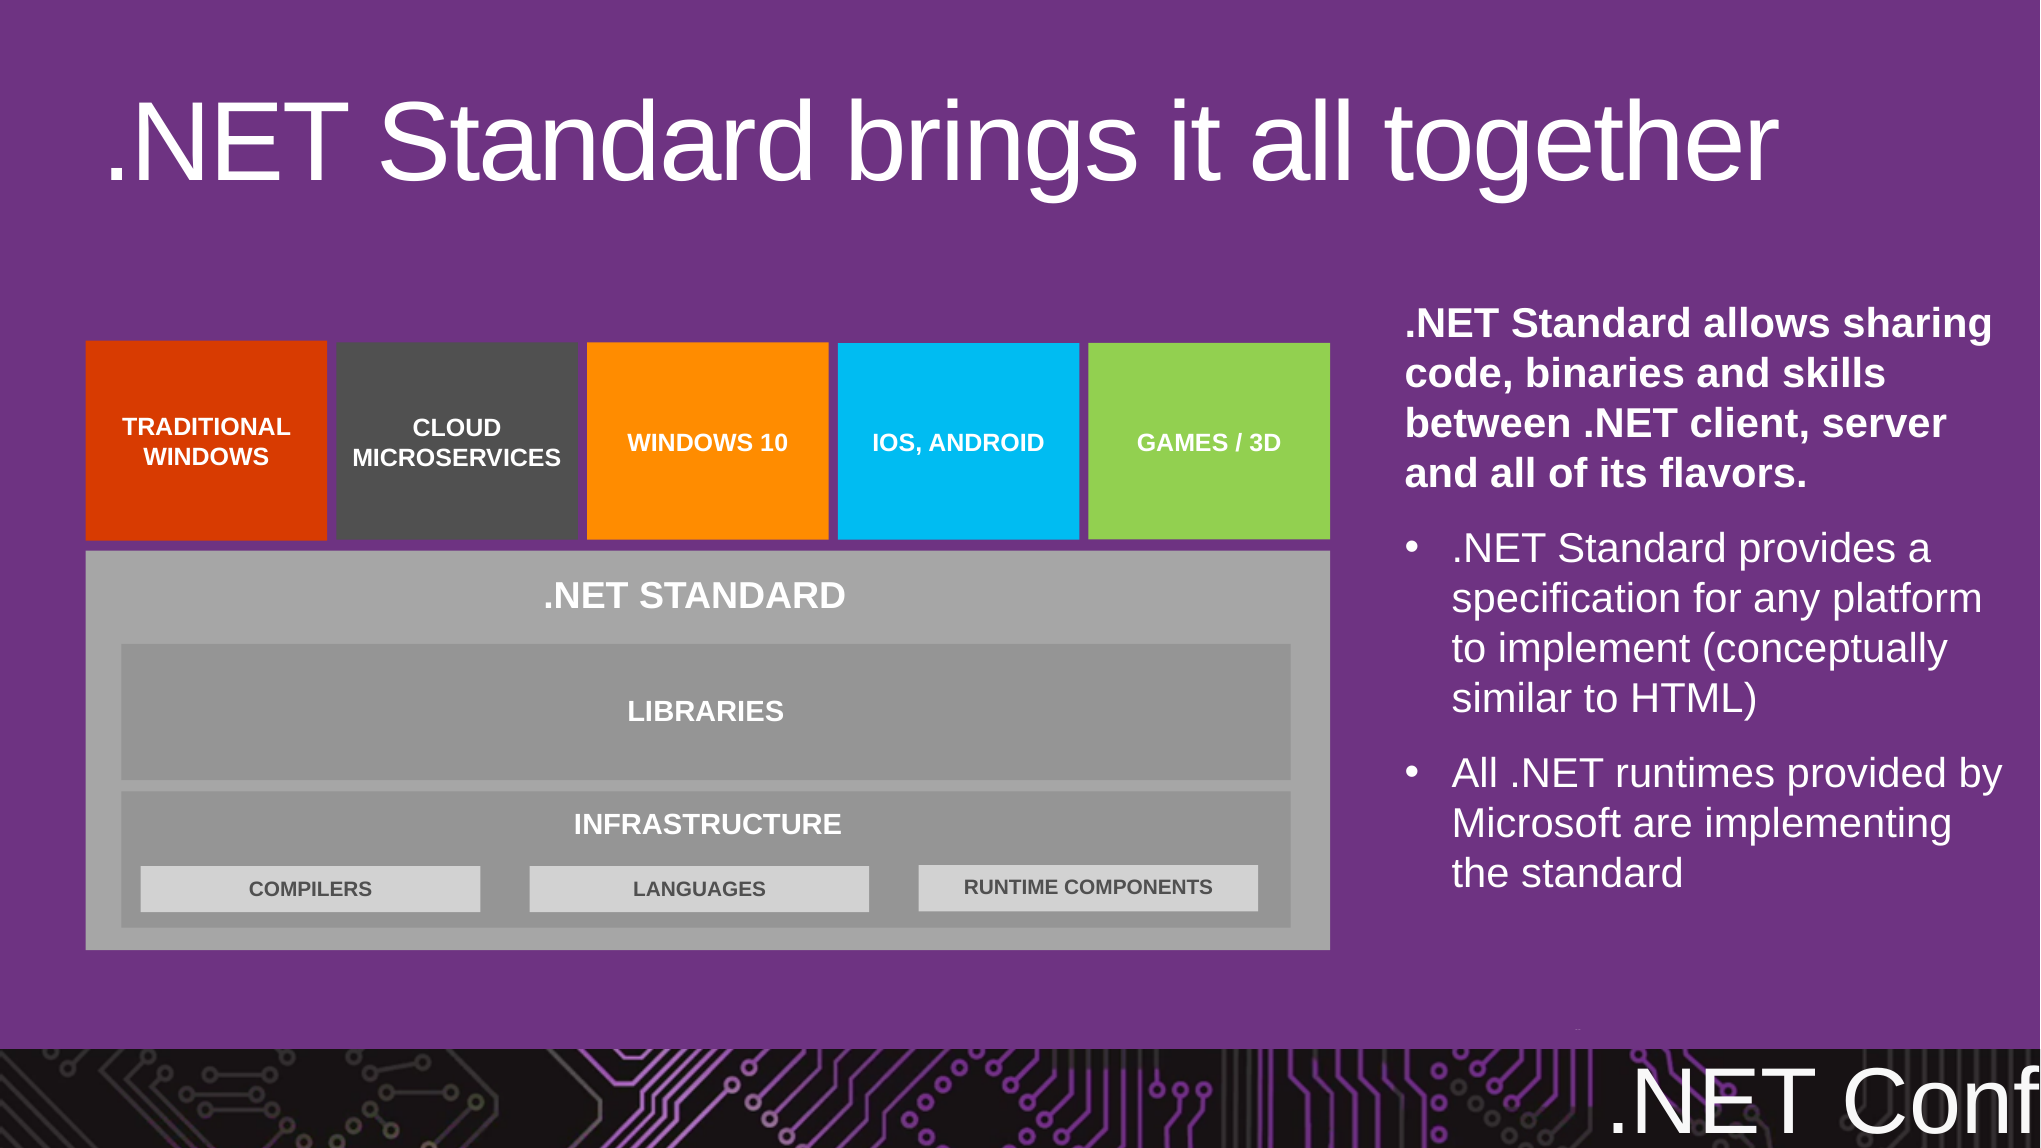

.NET Standard brings it all together
.NET Standard allows sharing code, binaries and skills between .NET client, server and all of its flavors.
.NET Standard provides a specification for any platform to implement (conceptually similar to HTML)
All .NET runtimes provided by Microsoft are implementing the standard
TRADITIONAL WINDOWS
CLOUD MICROSERVICES
WINDOWS 10
GAMES / 3D
IOS, ANDROID

.NET STANDARD
LIBRARIES

INFRASTRUCTURE
RUNTIME COMPONENTS
COMPILERS
LANGUAGES